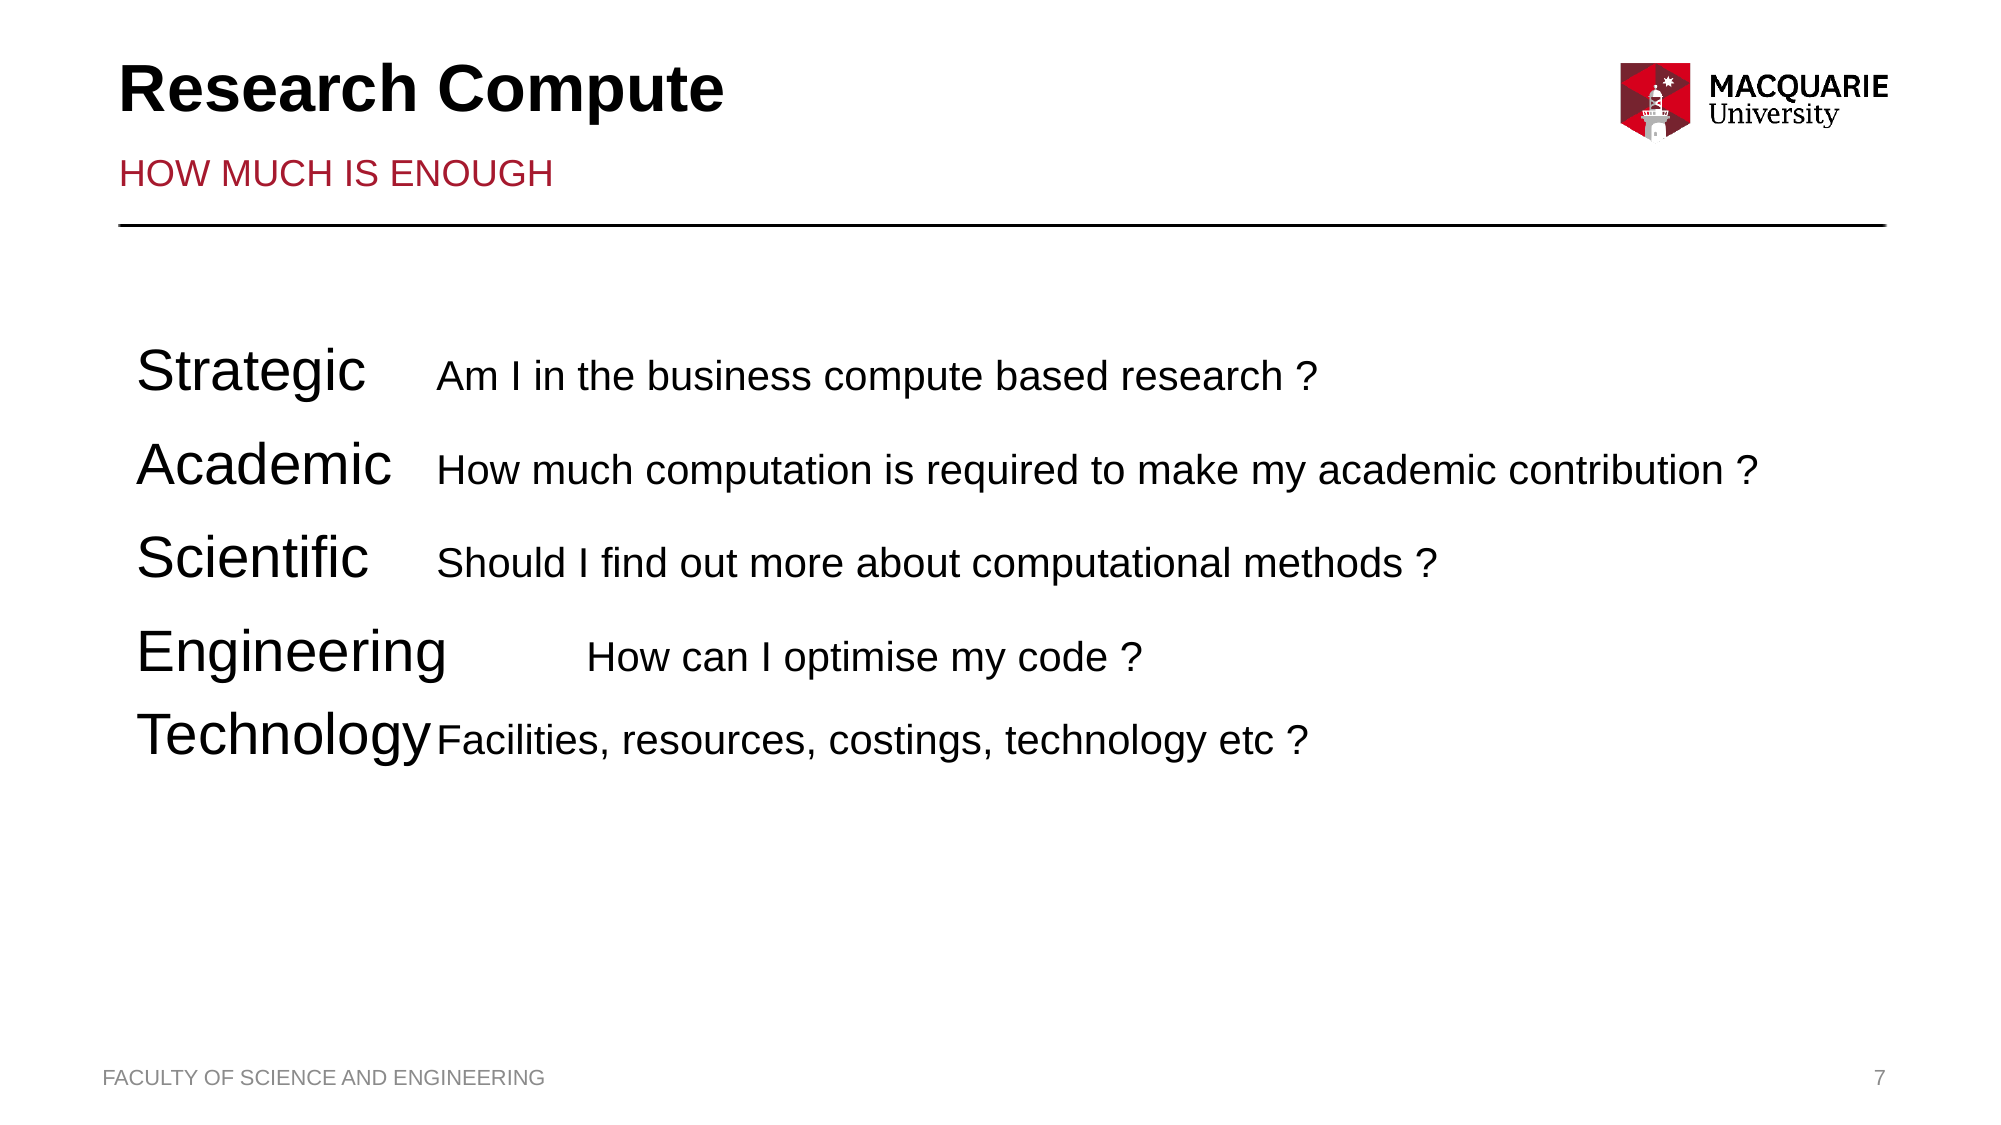

# Research Compute
How Much is enough

Strategic	Am I in the business compute based research ?
Academic	How much computation is required to make my academic contribution ?
Scientific	Should I find out more about computational methods ?
Engineering	How can I optimise my code ?
Technology	Facilities, resources, costings, technology etc ?
FACULTY OF SCIENCE AND ENGINEERING
7